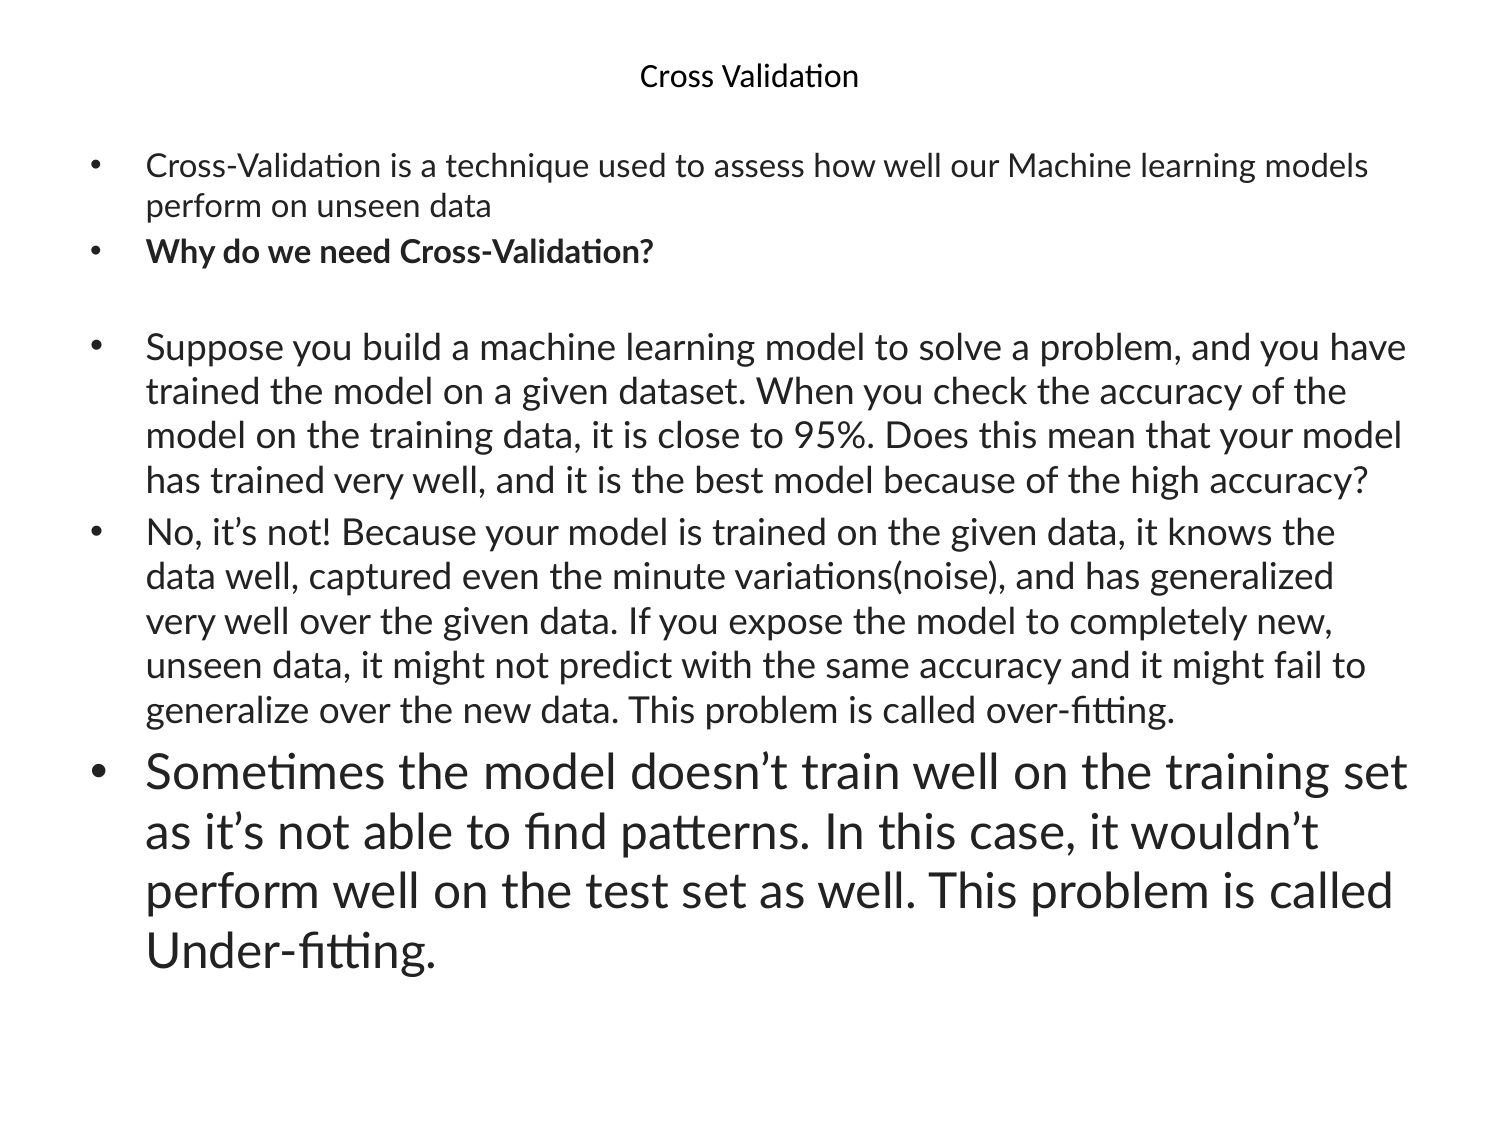

# Cross Validation
Cross-Validation is a technique used to assess how well our Machine learning models perform on unseen data
Why do we need Cross-Validation?

Suppose you build a machine learning model to solve a problem, and you have trained the model on a given dataset. When you check the accuracy of the model on the training data, it is close to 95%. Does this mean that your model has trained very well, and it is the best model because of the high accuracy?
No, it’s not! Because your model is trained on the given data, it knows the data well, captured even the minute variations(noise), and has generalized very well over the given data. If you expose the model to completely new, unseen data, it might not predict with the same accuracy and it might fail to generalize over the new data. This problem is called over-fitting.
Sometimes the model doesn’t train well on the training set as it’s not able to find patterns. In this case, it wouldn’t perform well on the test set as well. This problem is called Under-fitting.